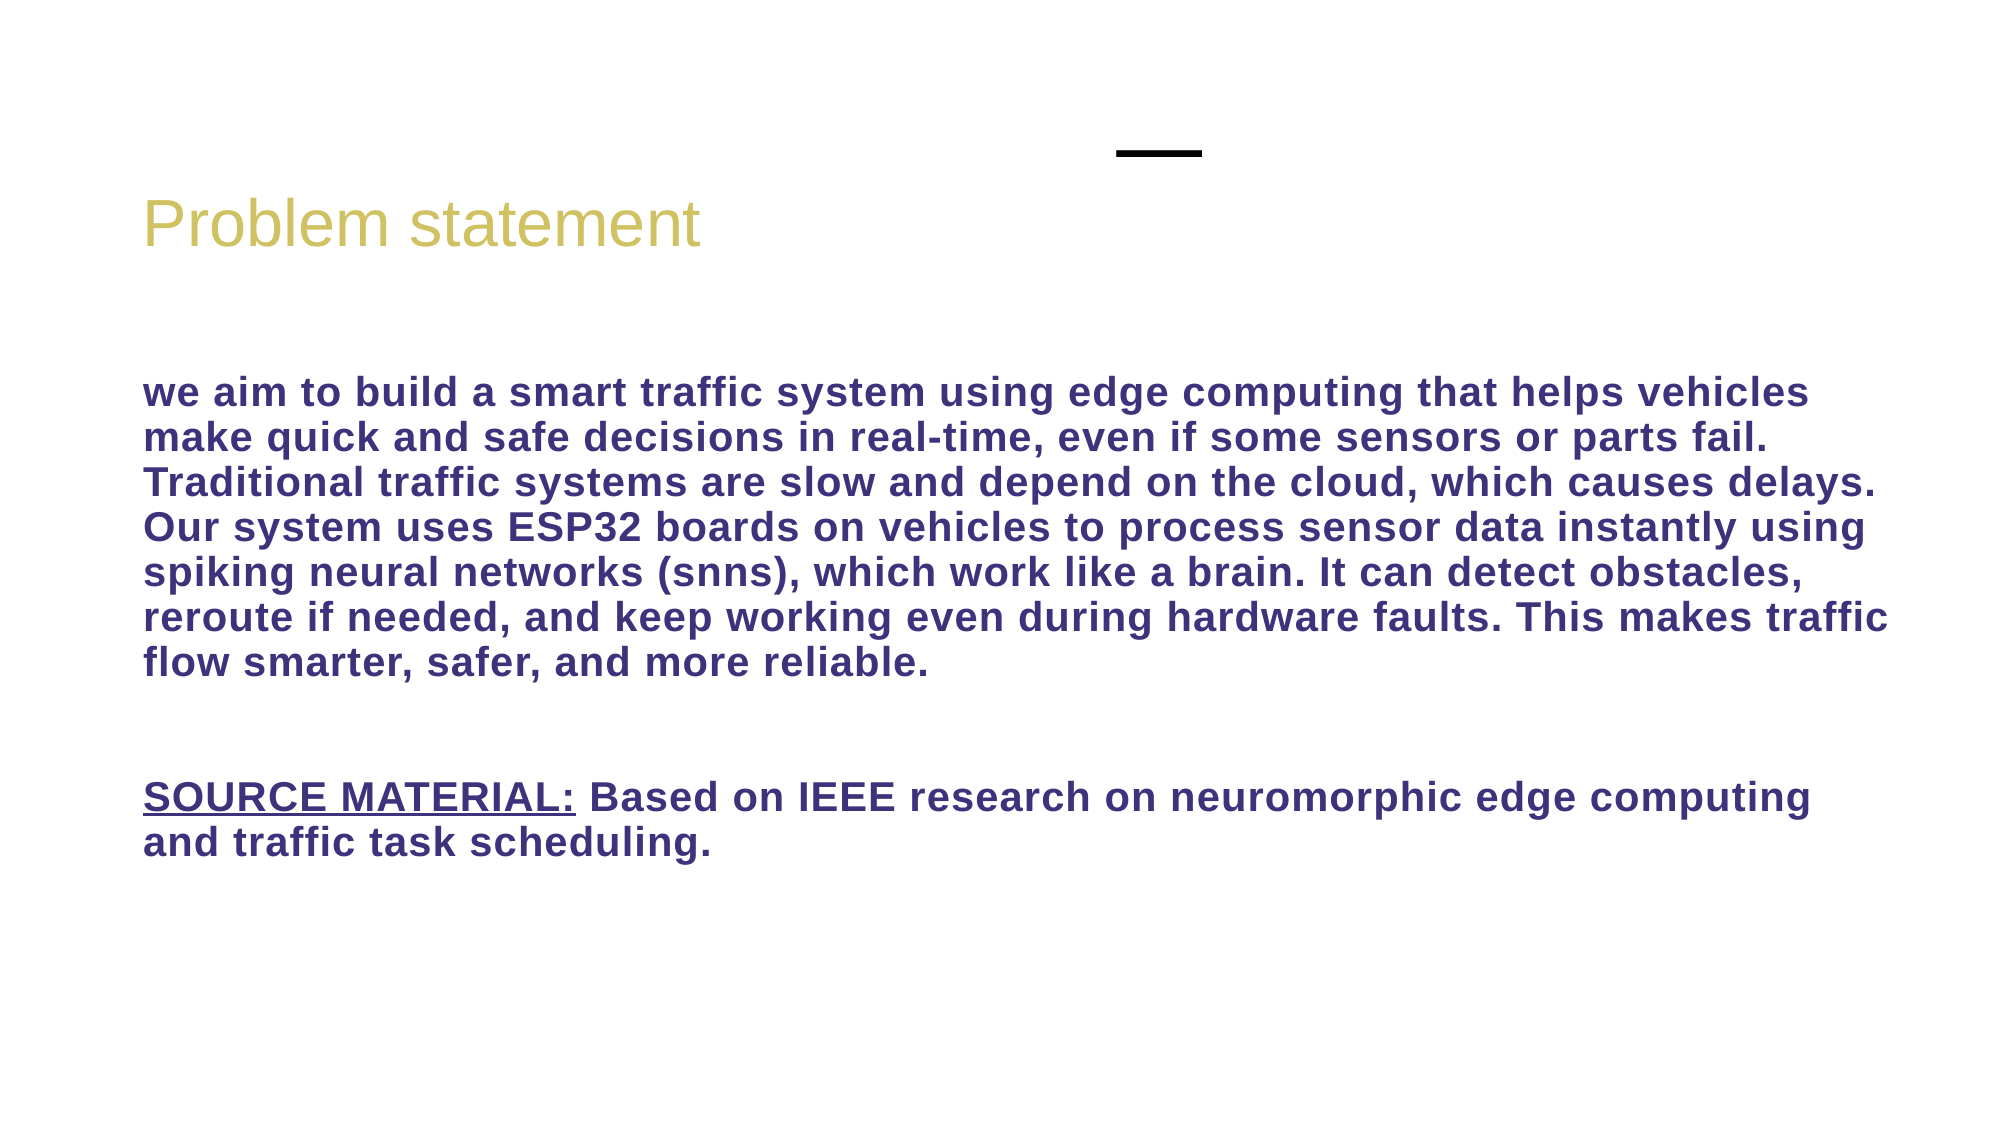

# we aim to build a smart traffic system using edge computing that helps vehicles make quick and safe decisions in real-time, even if some sensors or parts fail. Traditional traffic systems are slow and depend on the cloud, which causes delays. Our system uses ESP32 boards on vehicles to process sensor data instantly using spiking neural networks (snns), which work like a brain. It can detect obstacles, reroute if needed, and keep working even during hardware faults. This makes traffic flow smarter, safer, and more reliable. Source Material: Based on IEEE research on neuromorphic edge computing and traffic task scheduling.
Problem statement